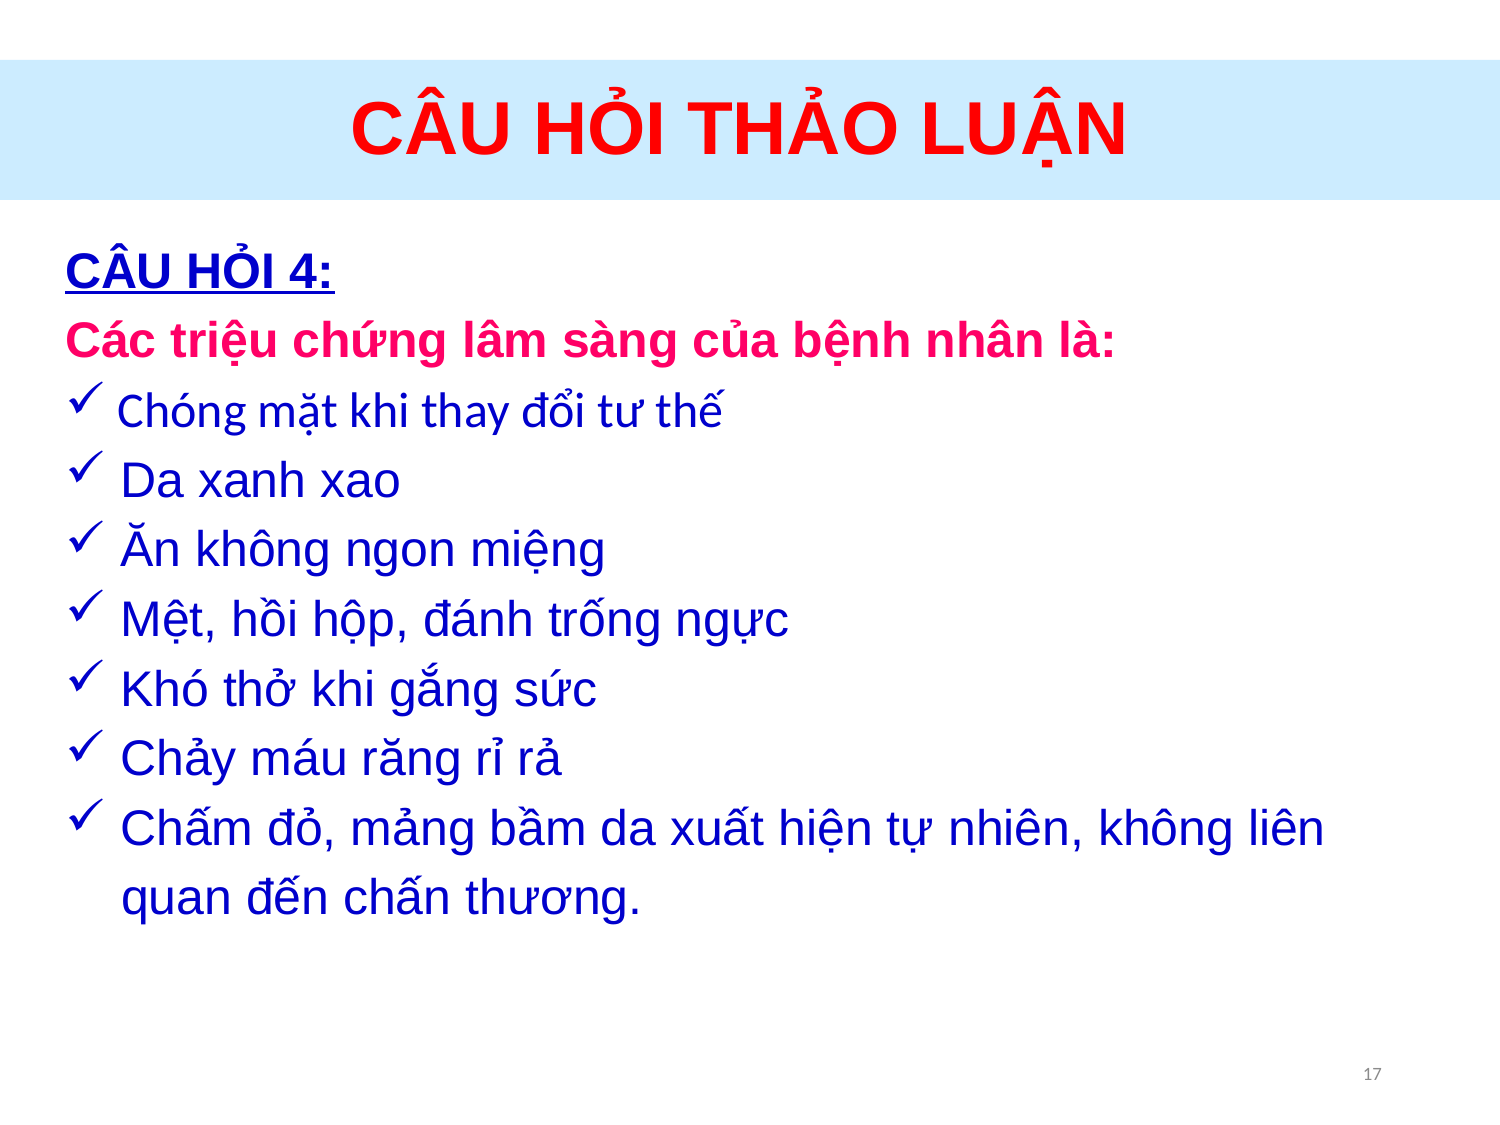

# CÂU HỎI THẢO LUẬN
CÂU HỎI 4:
Các triệu chứng lâm sàng của bệnh nhân là:
 Chóng mặt khi thay đổi tư thế
 Da xanh xao
 Ăn không ngon miệng
 Mệt, hồi hộp, đánh trống ngực
 Khó thở khi gắng sức
 Chảy máu răng rỉ rả
 Chấm đỏ, mảng bầm da xuất hiện tự nhiên, không liên
    quan đến chấn thương.

17